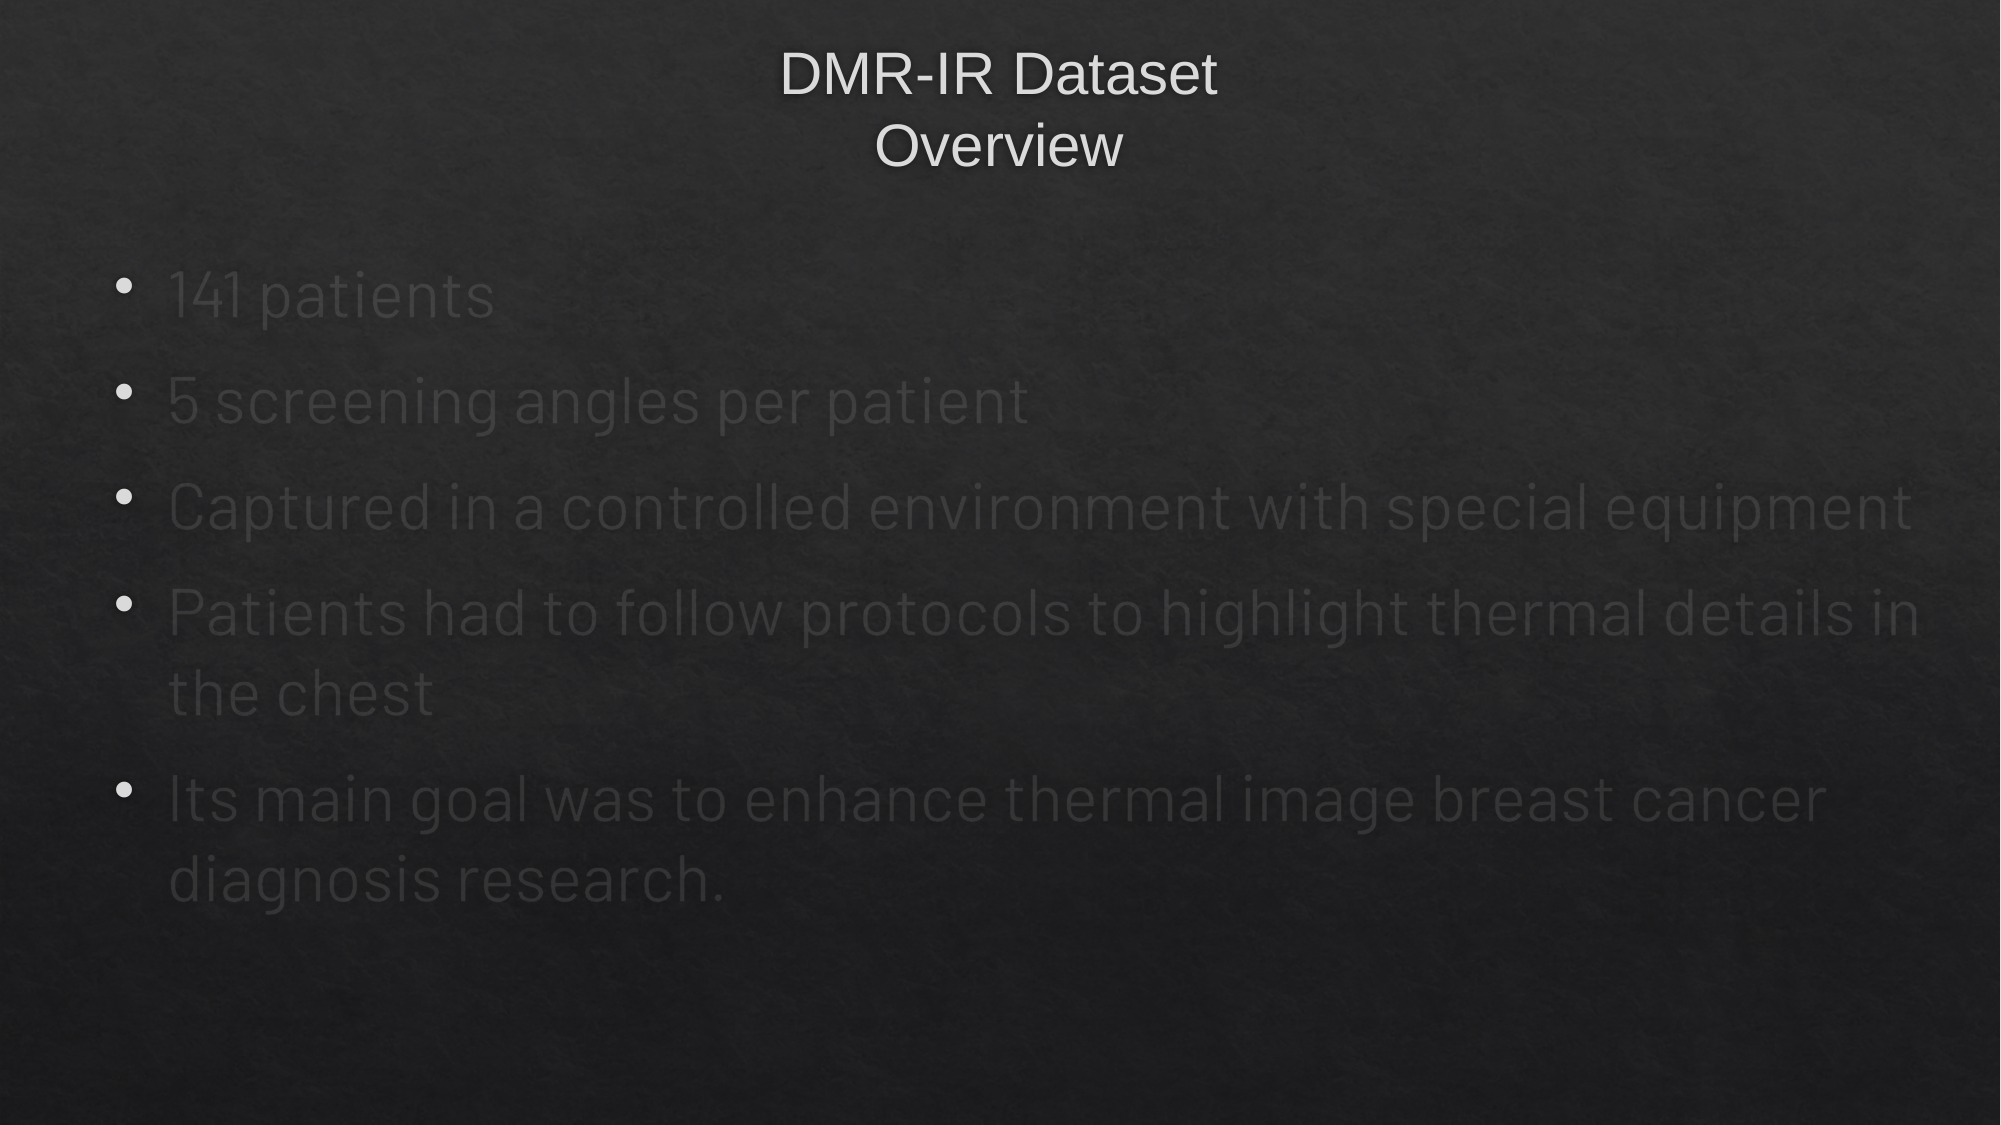

# DMR-IR Dataset Overview
141 patients
5 screening angles per patient
Captured in a controlled environment with special equipment
Patients had to follow protocols to highlight thermal details in the chest
Its main goal was to enhance thermal image breast cancer diagnosis research.